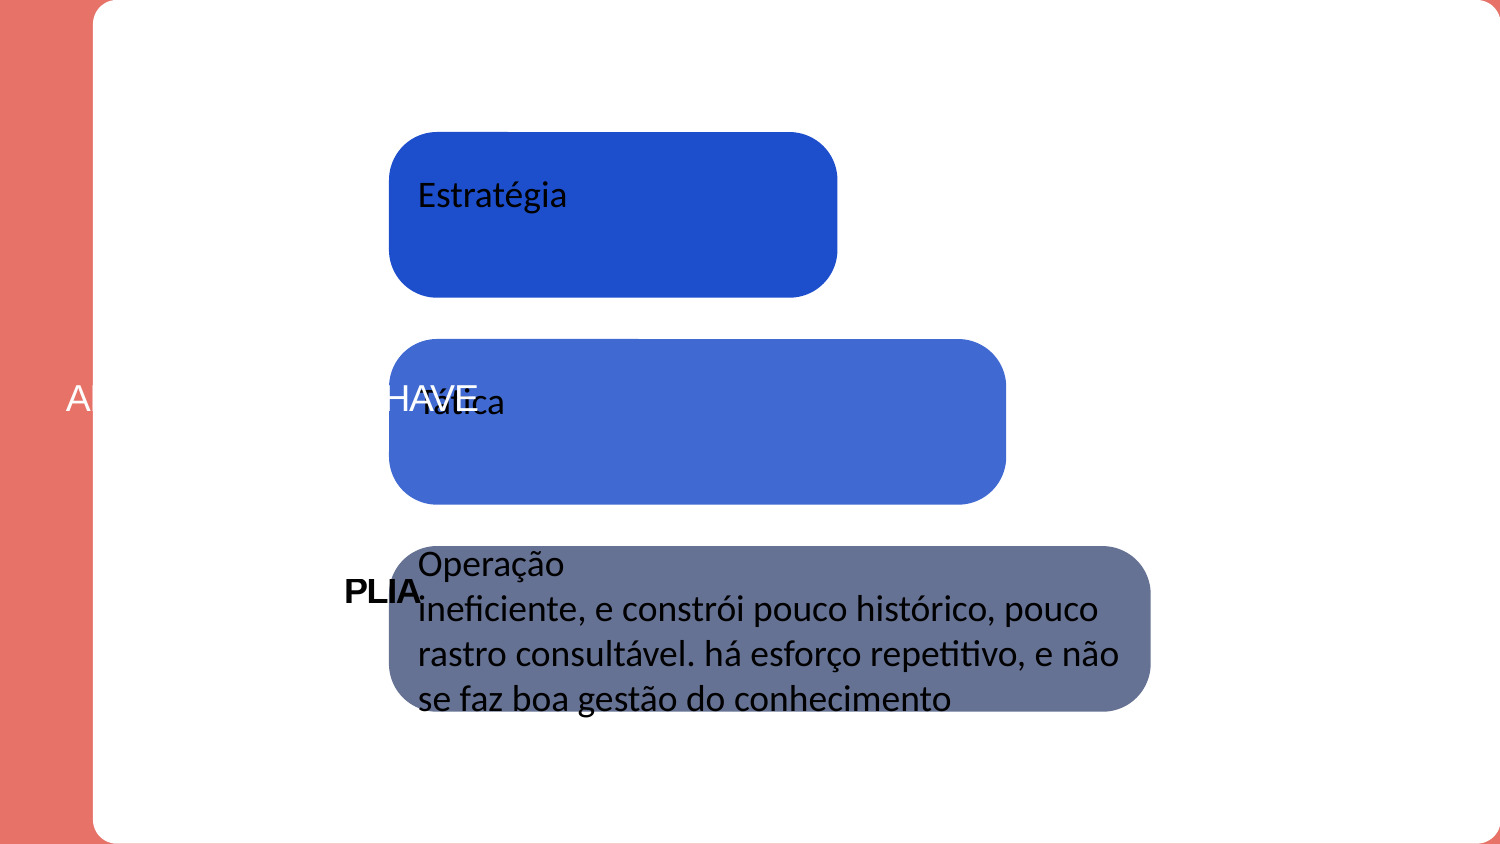

Estratégia

Tática

APRENDIZADOS CHAVE
Operação
ineficiente, e constrói pouco histórico, pouco rastro consultável. há esforço repetitivo, e não se faz boa gestão do conhecimento
PLIA